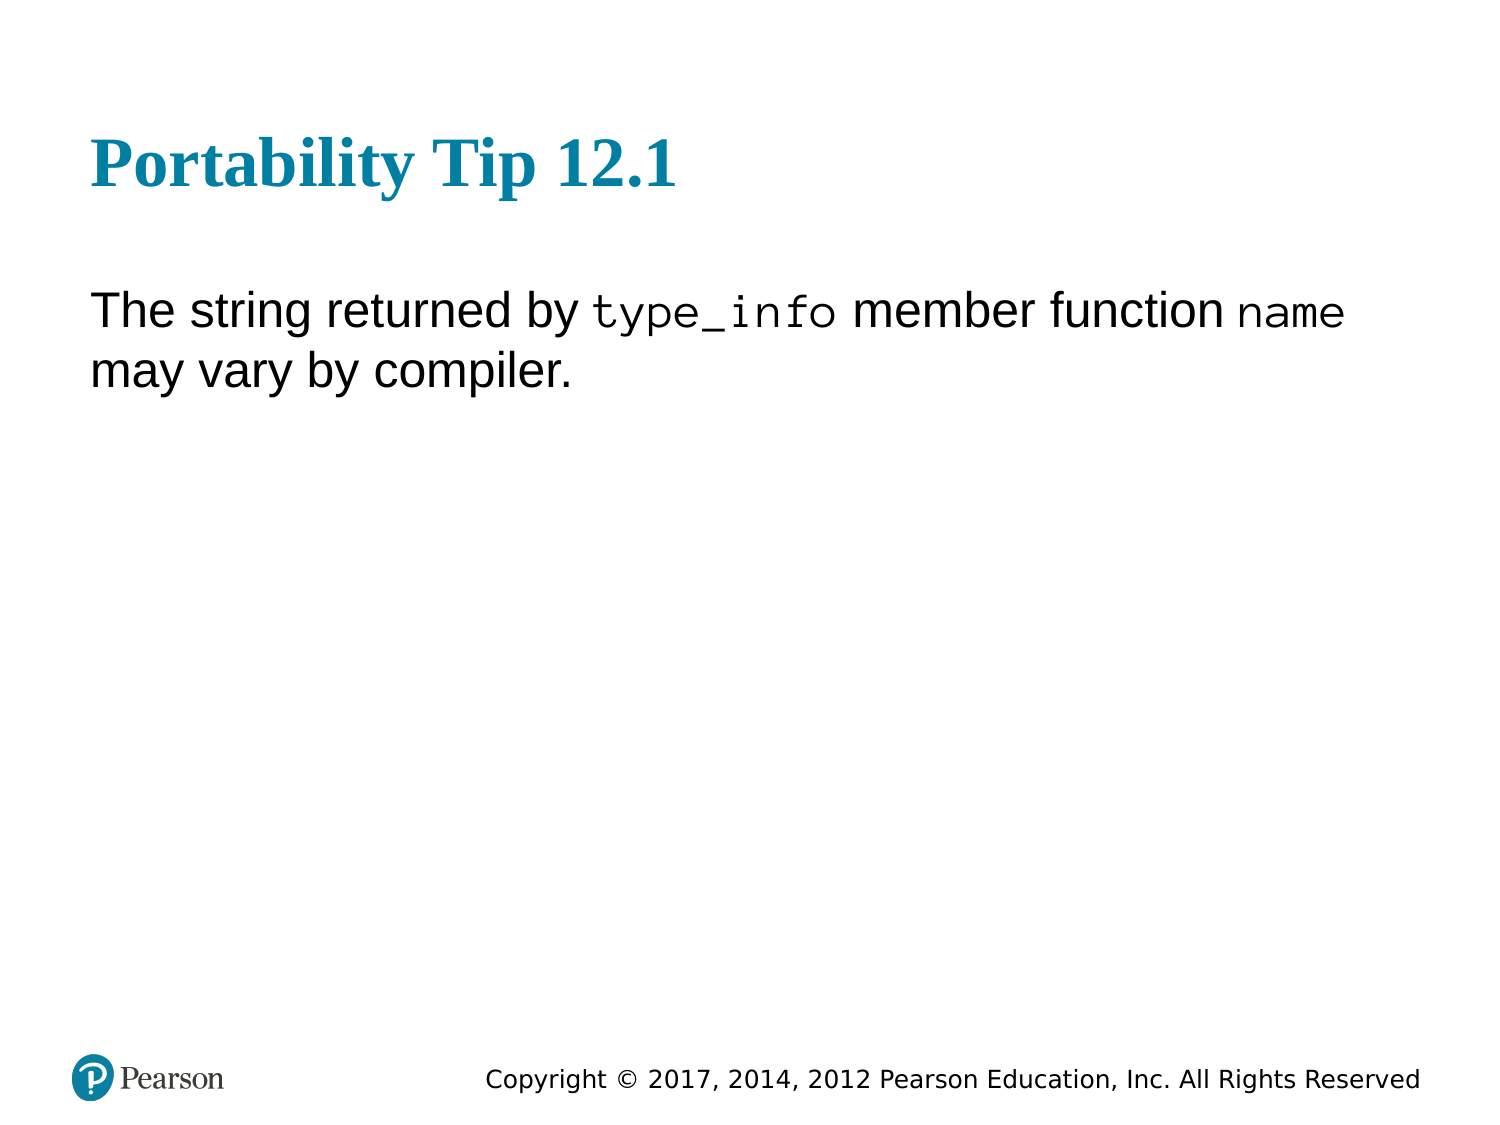

# Portability Tip 12.1
The string returned by type_info member function name may vary by compiler.